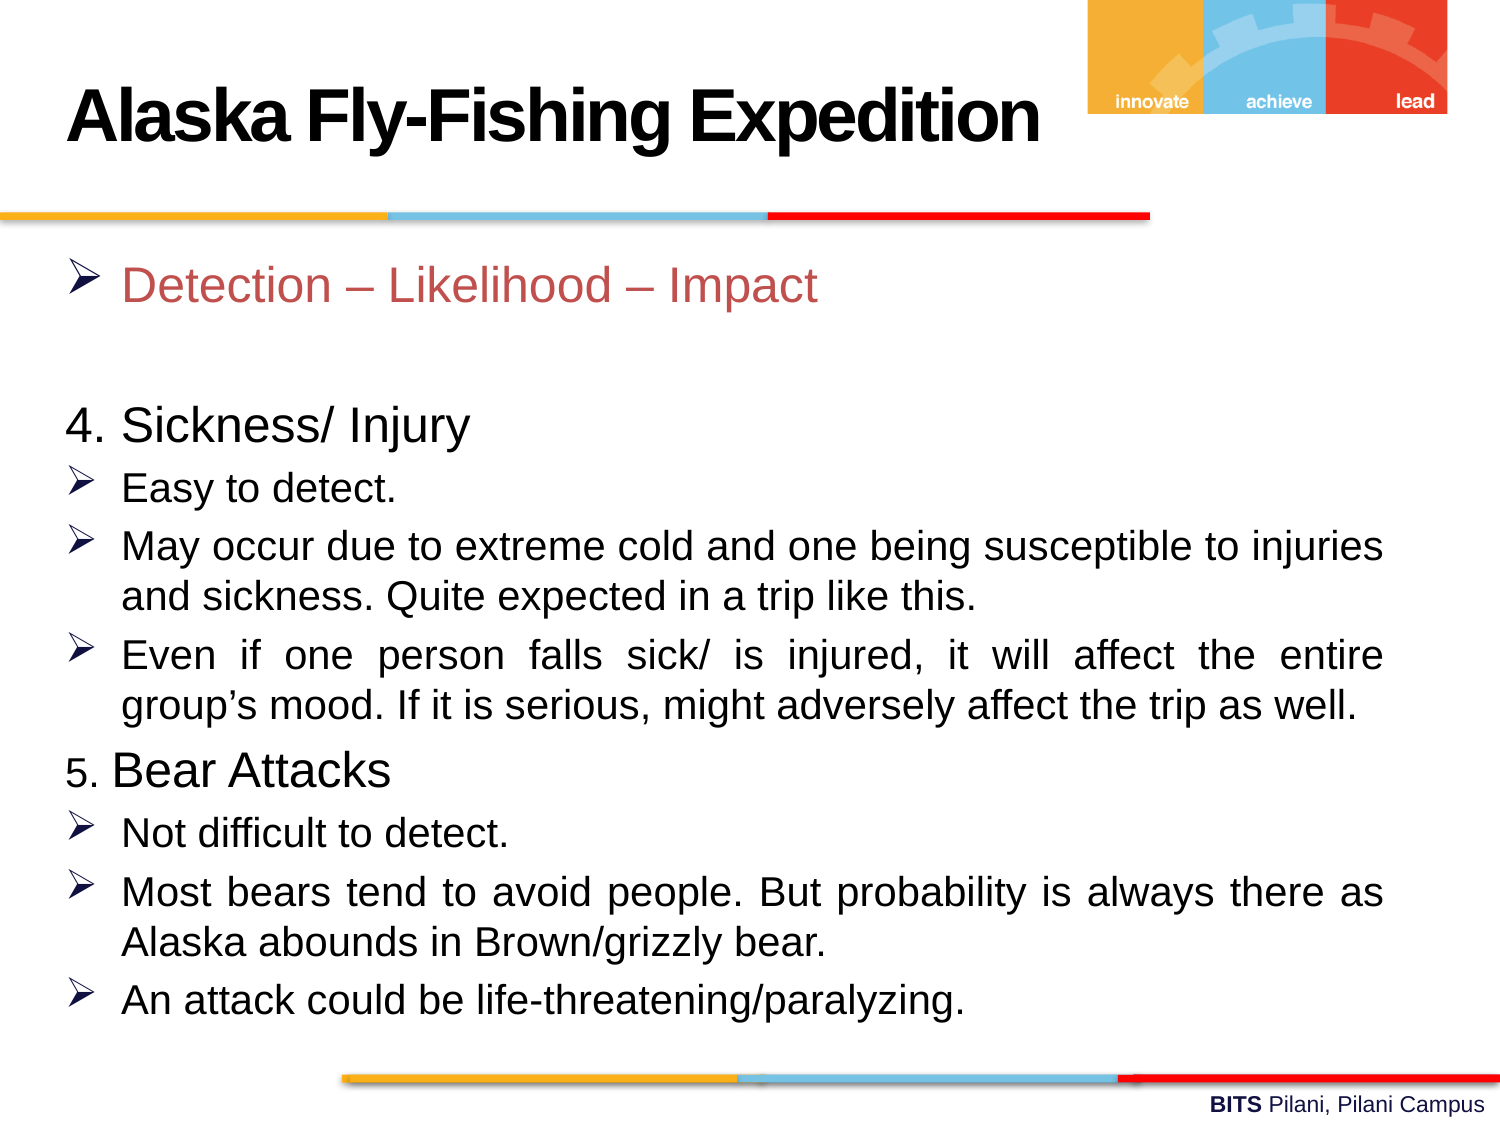

Alaska Fly-Fishing Expedition
Detection – Likelihood – Impact

4. Sickness/ Injury
Easy to detect.
May occur due to extreme cold and one being susceptible to injuries and sickness. Quite expected in a trip like this.
Even if one person falls sick/ is injured, it will affect the entire group’s mood. If it is serious, might adversely affect the trip as well.
5. Bear Attacks
Not difficult to detect.
Most bears tend to avoid people. But probability is always there as Alaska abounds in Brown/grizzly bear.
An attack could be life-threatening/paralyzing.